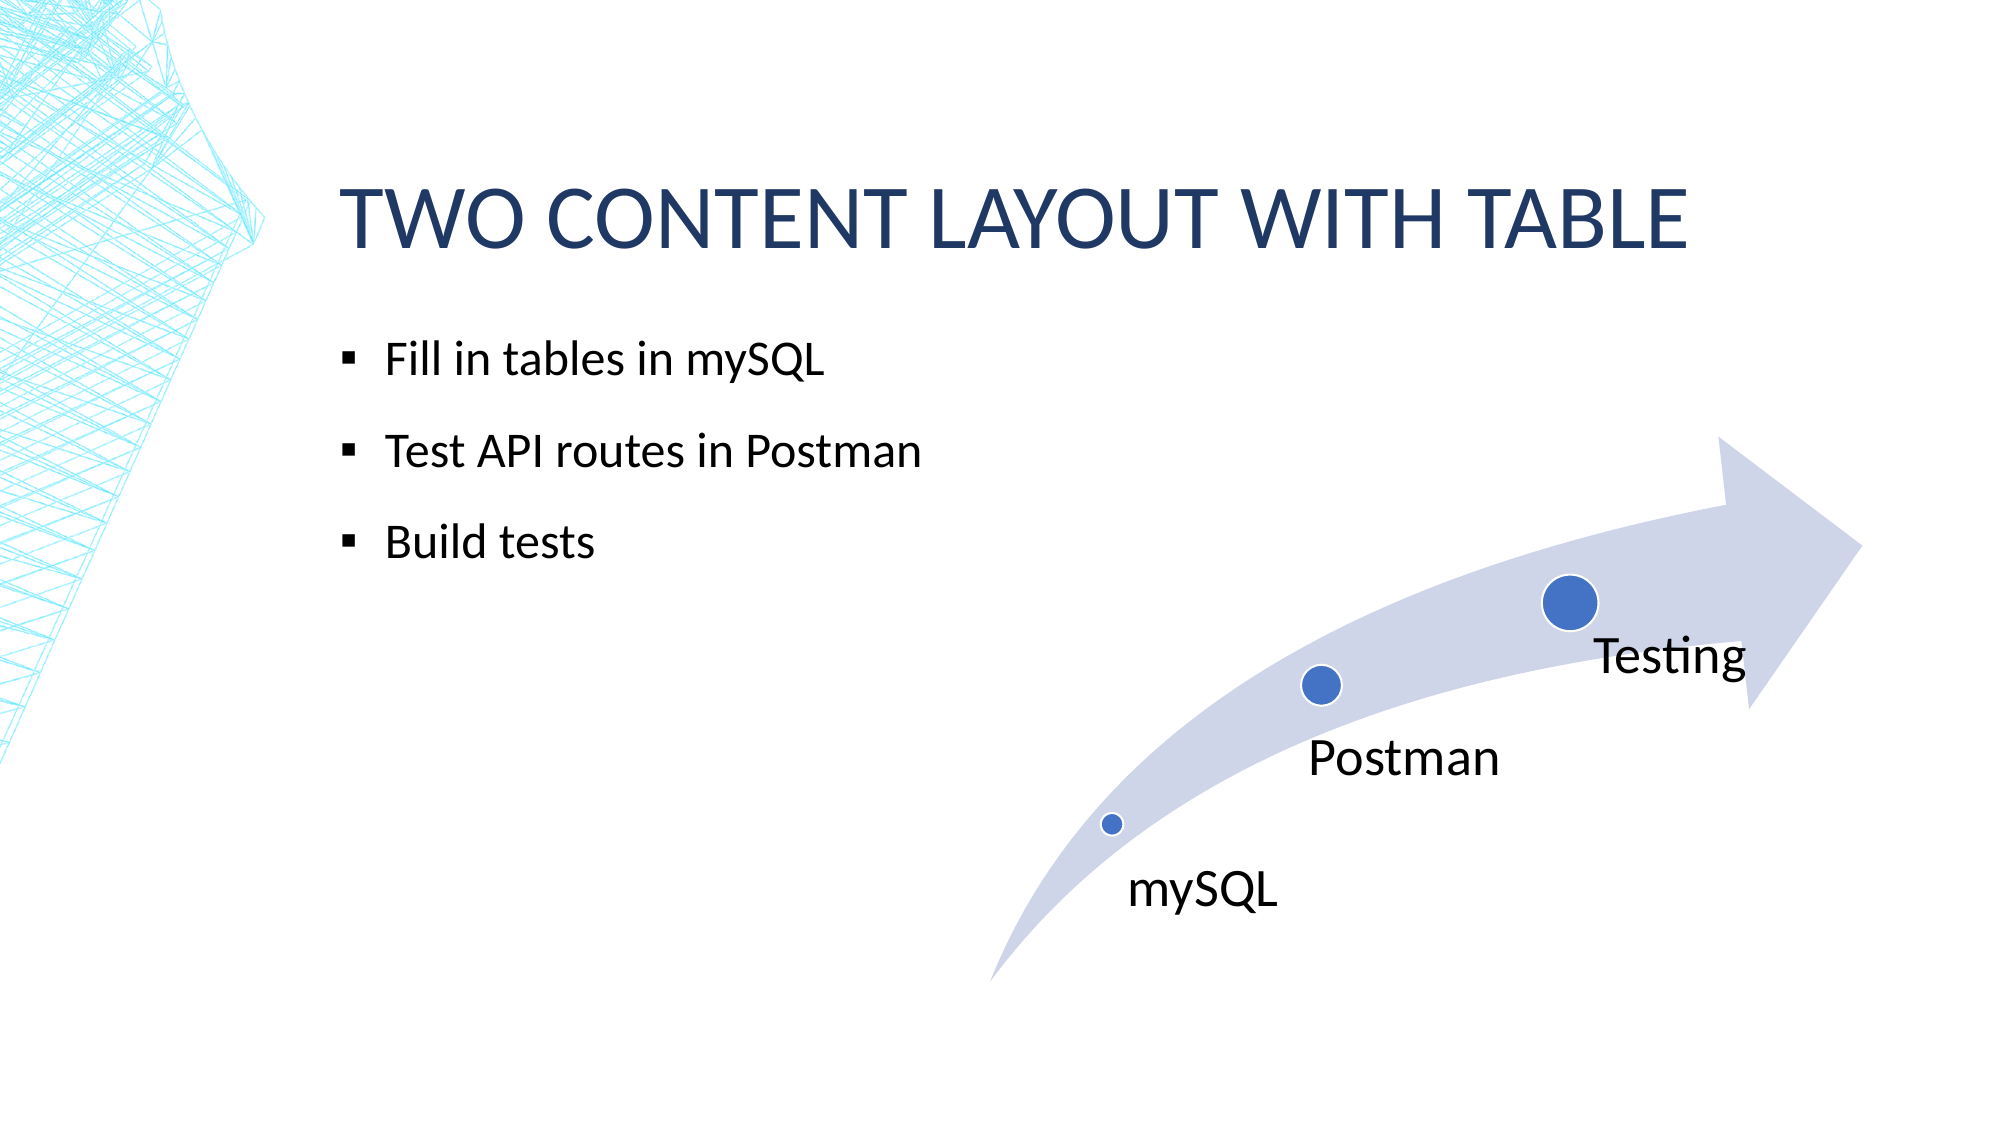

# Two content layout with table
Fill in tables in mySQL
Test API routes in Postman
Build tests
mySQL
Postman
Testing